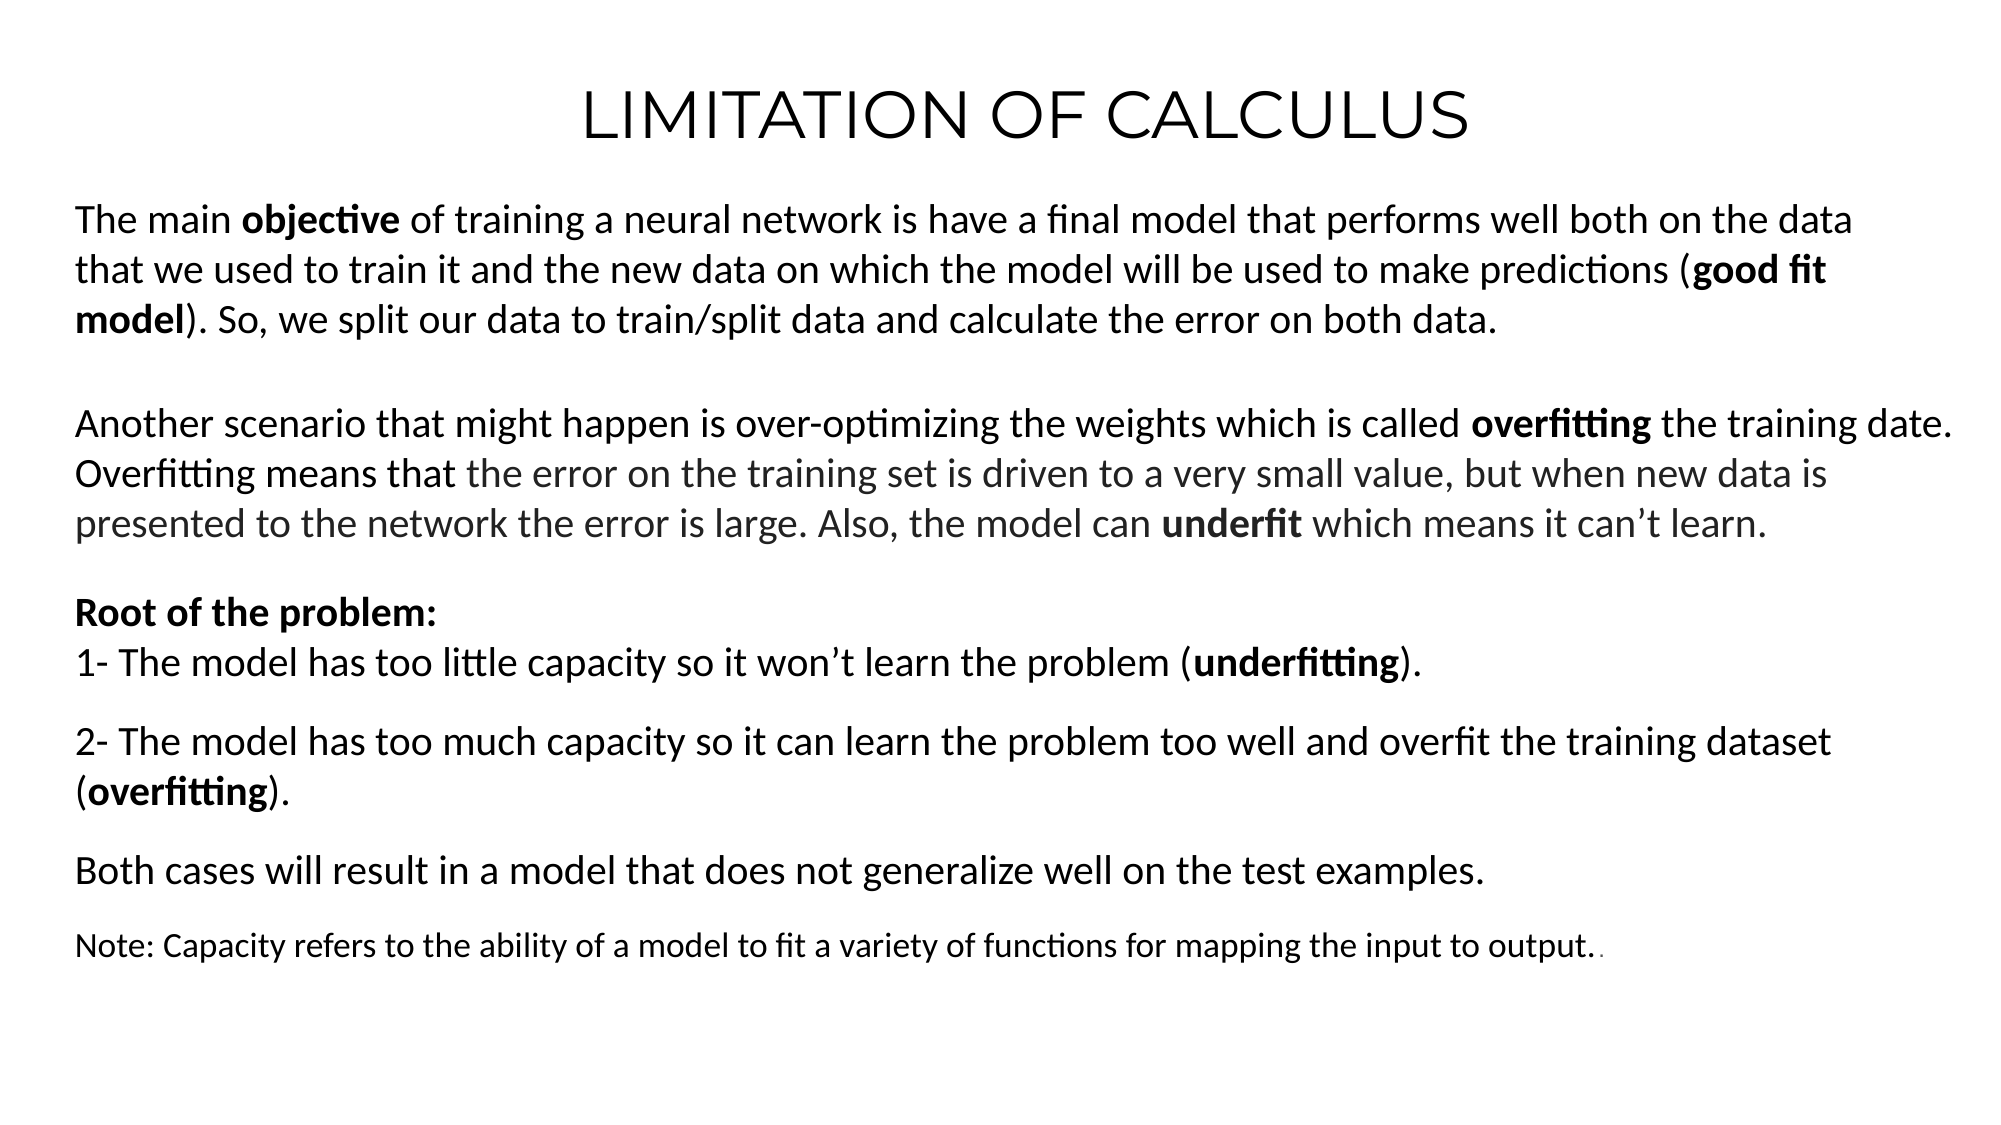

LIMITATION OF CALCULUS

The main objective of training a neural network is have a final model that performs well both on the data that we used to train it and the new data on which the model will be used to make predictions (good fit model). So, we split our data to train/split data and calculate the error on both data.

Another scenario that might happen is over-optimizing the weights which is called overfitting the training date. Overfitting means that the error on the training set is driven to a very small value, but when new data is presented to the network the error is large. Also, the model can underfit which means it can’t learn.
Root of the problem:
1- The model has too little capacity so it won’t learn the problem (underfitting).
2- The model has too much capacity so it can learn the problem too well and overfit the training dataset (overfitting).
Both cases will result in a model that does not generalize well on the test examples.
Note: Capacity refers to the ability of a model to fit a variety of functions for mapping the input to output..